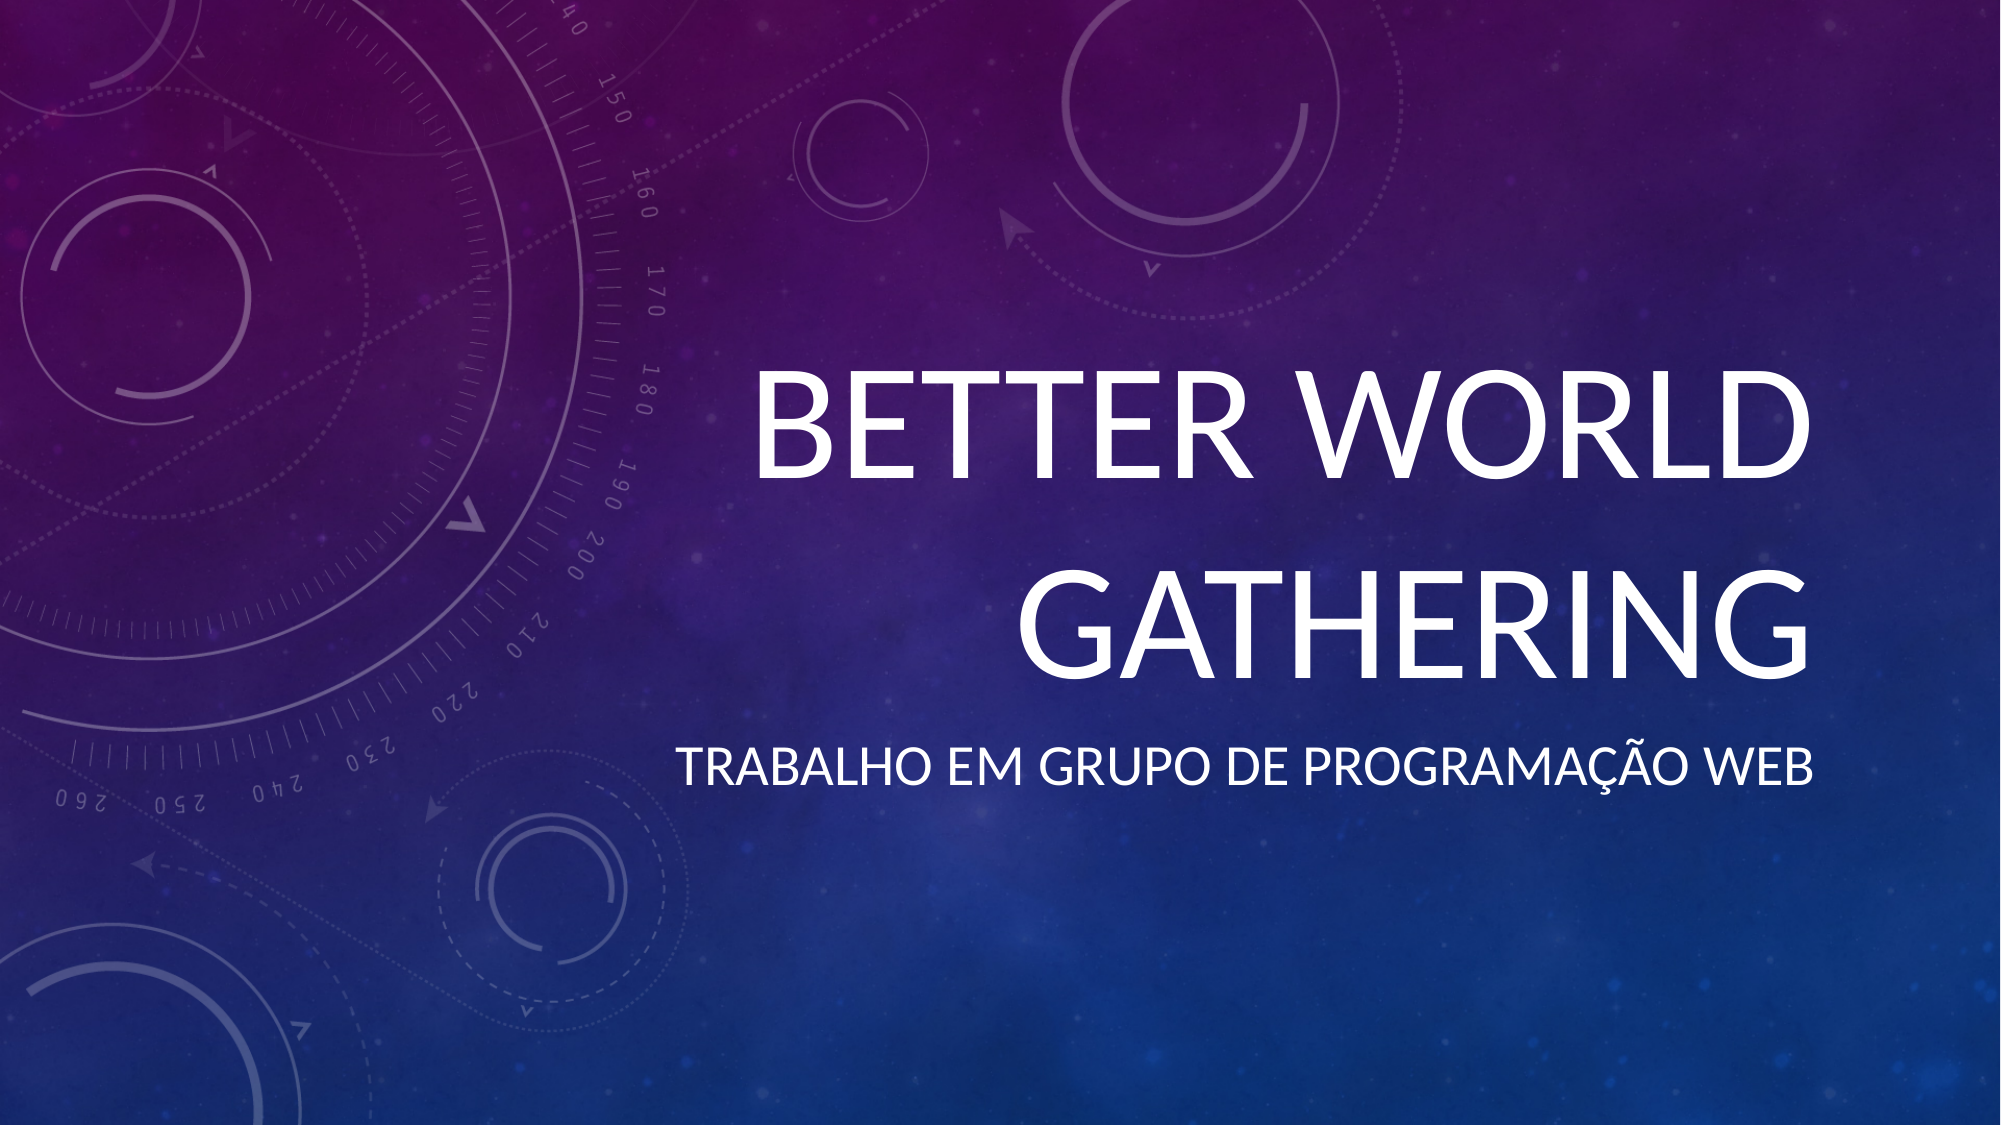

# Better World Gathering
Trabalho em grupo de Programação web